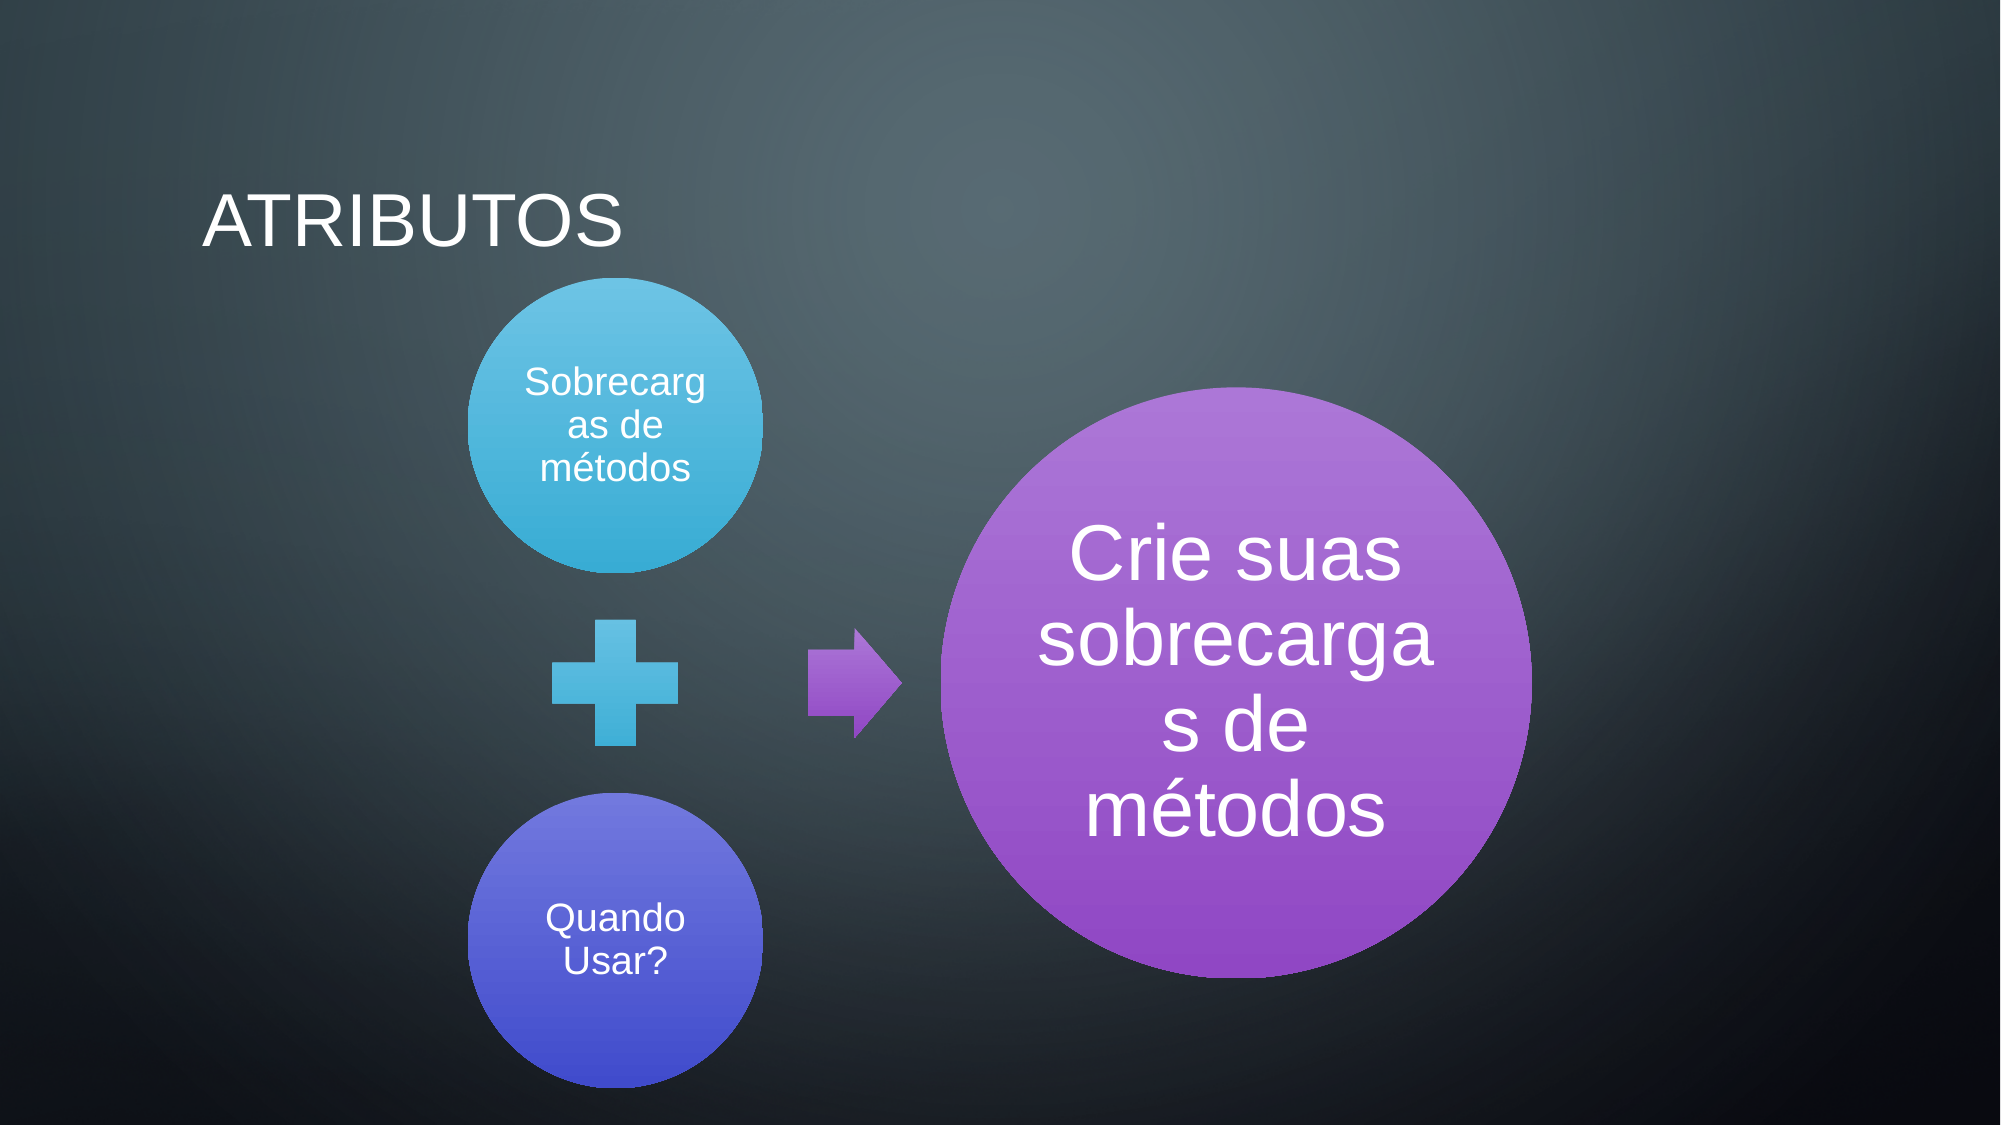

# ATRIBUTOS
Sobrecargas de métodos

Quando Usar?

Crie suas sobrecargas de métodos